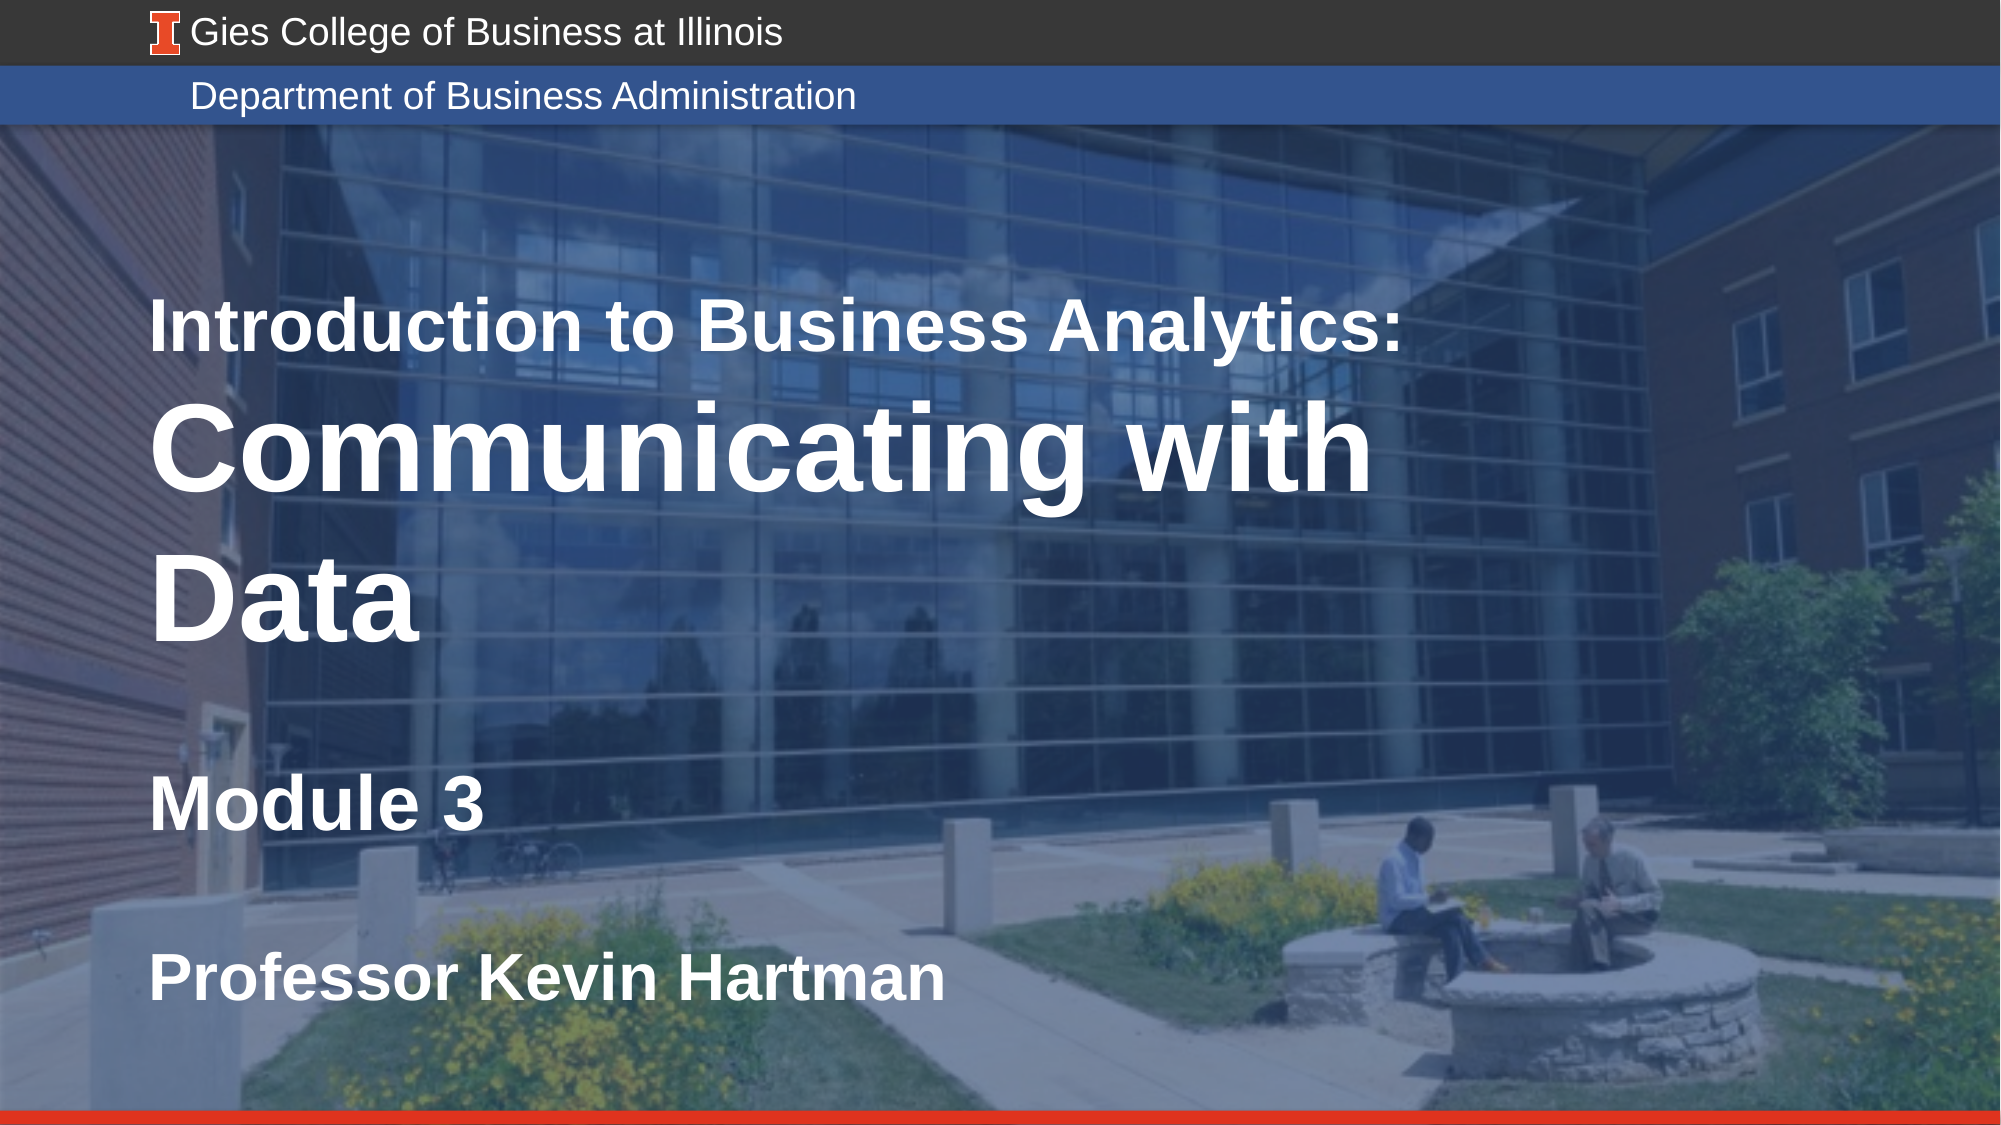

# Introduction to Business Analytics: Communicating with Data
Module 3
Professor Kevin Hartman